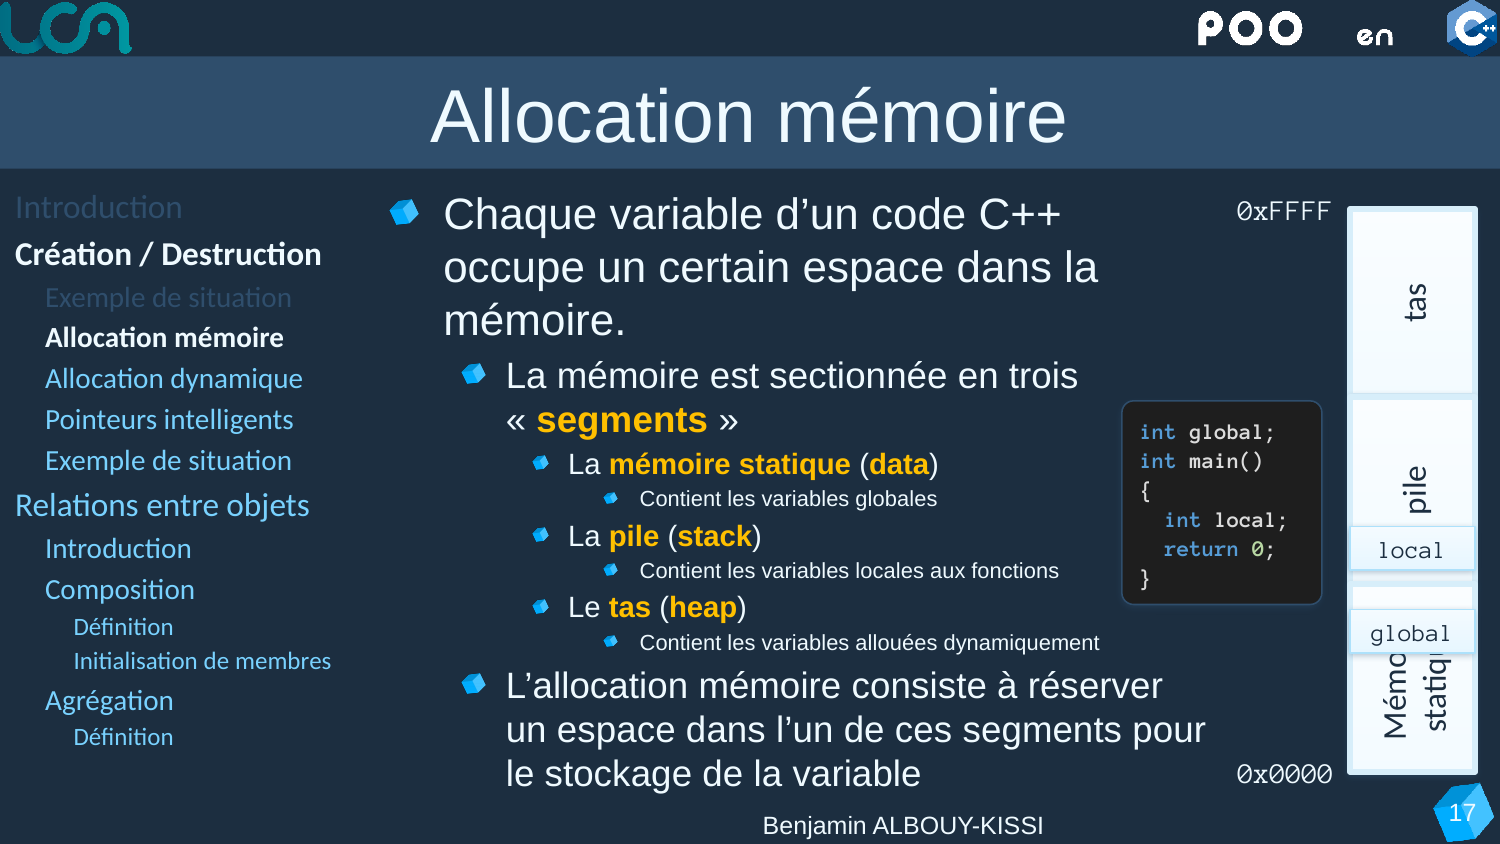

# Allocation mémoire
Introduction
Création / Destruction
Exemple de situation
Allocation mémoire
Allocation dynamique
Pointeurs intelligents
Exemple de situation
Relations entre objets
Introduction
Composition
Définition
Initialisation de membres
Agrégation
Définition

Chaque variable d’un code C++ occupe un certain espace dans la mémoire.
La mémoire est sectionnée en trois « segments »
La mémoire statique (data)
Contient les variables globales
La pile (stack)
Contient les variables locales aux fonctions
Le tas (heap)
Contient les variables allouées dynamiquement
L’allocation mémoire consiste à réserver un espace dans l’un de ces segments pour le stockage de la variable

0xFFFF
Mémoire
tas
pile
int global;
int main()
{
  int local;
  return 0;
}
local
Mémoire statique
global
0x0000
17
Benjamin ALBOUY-KISSI